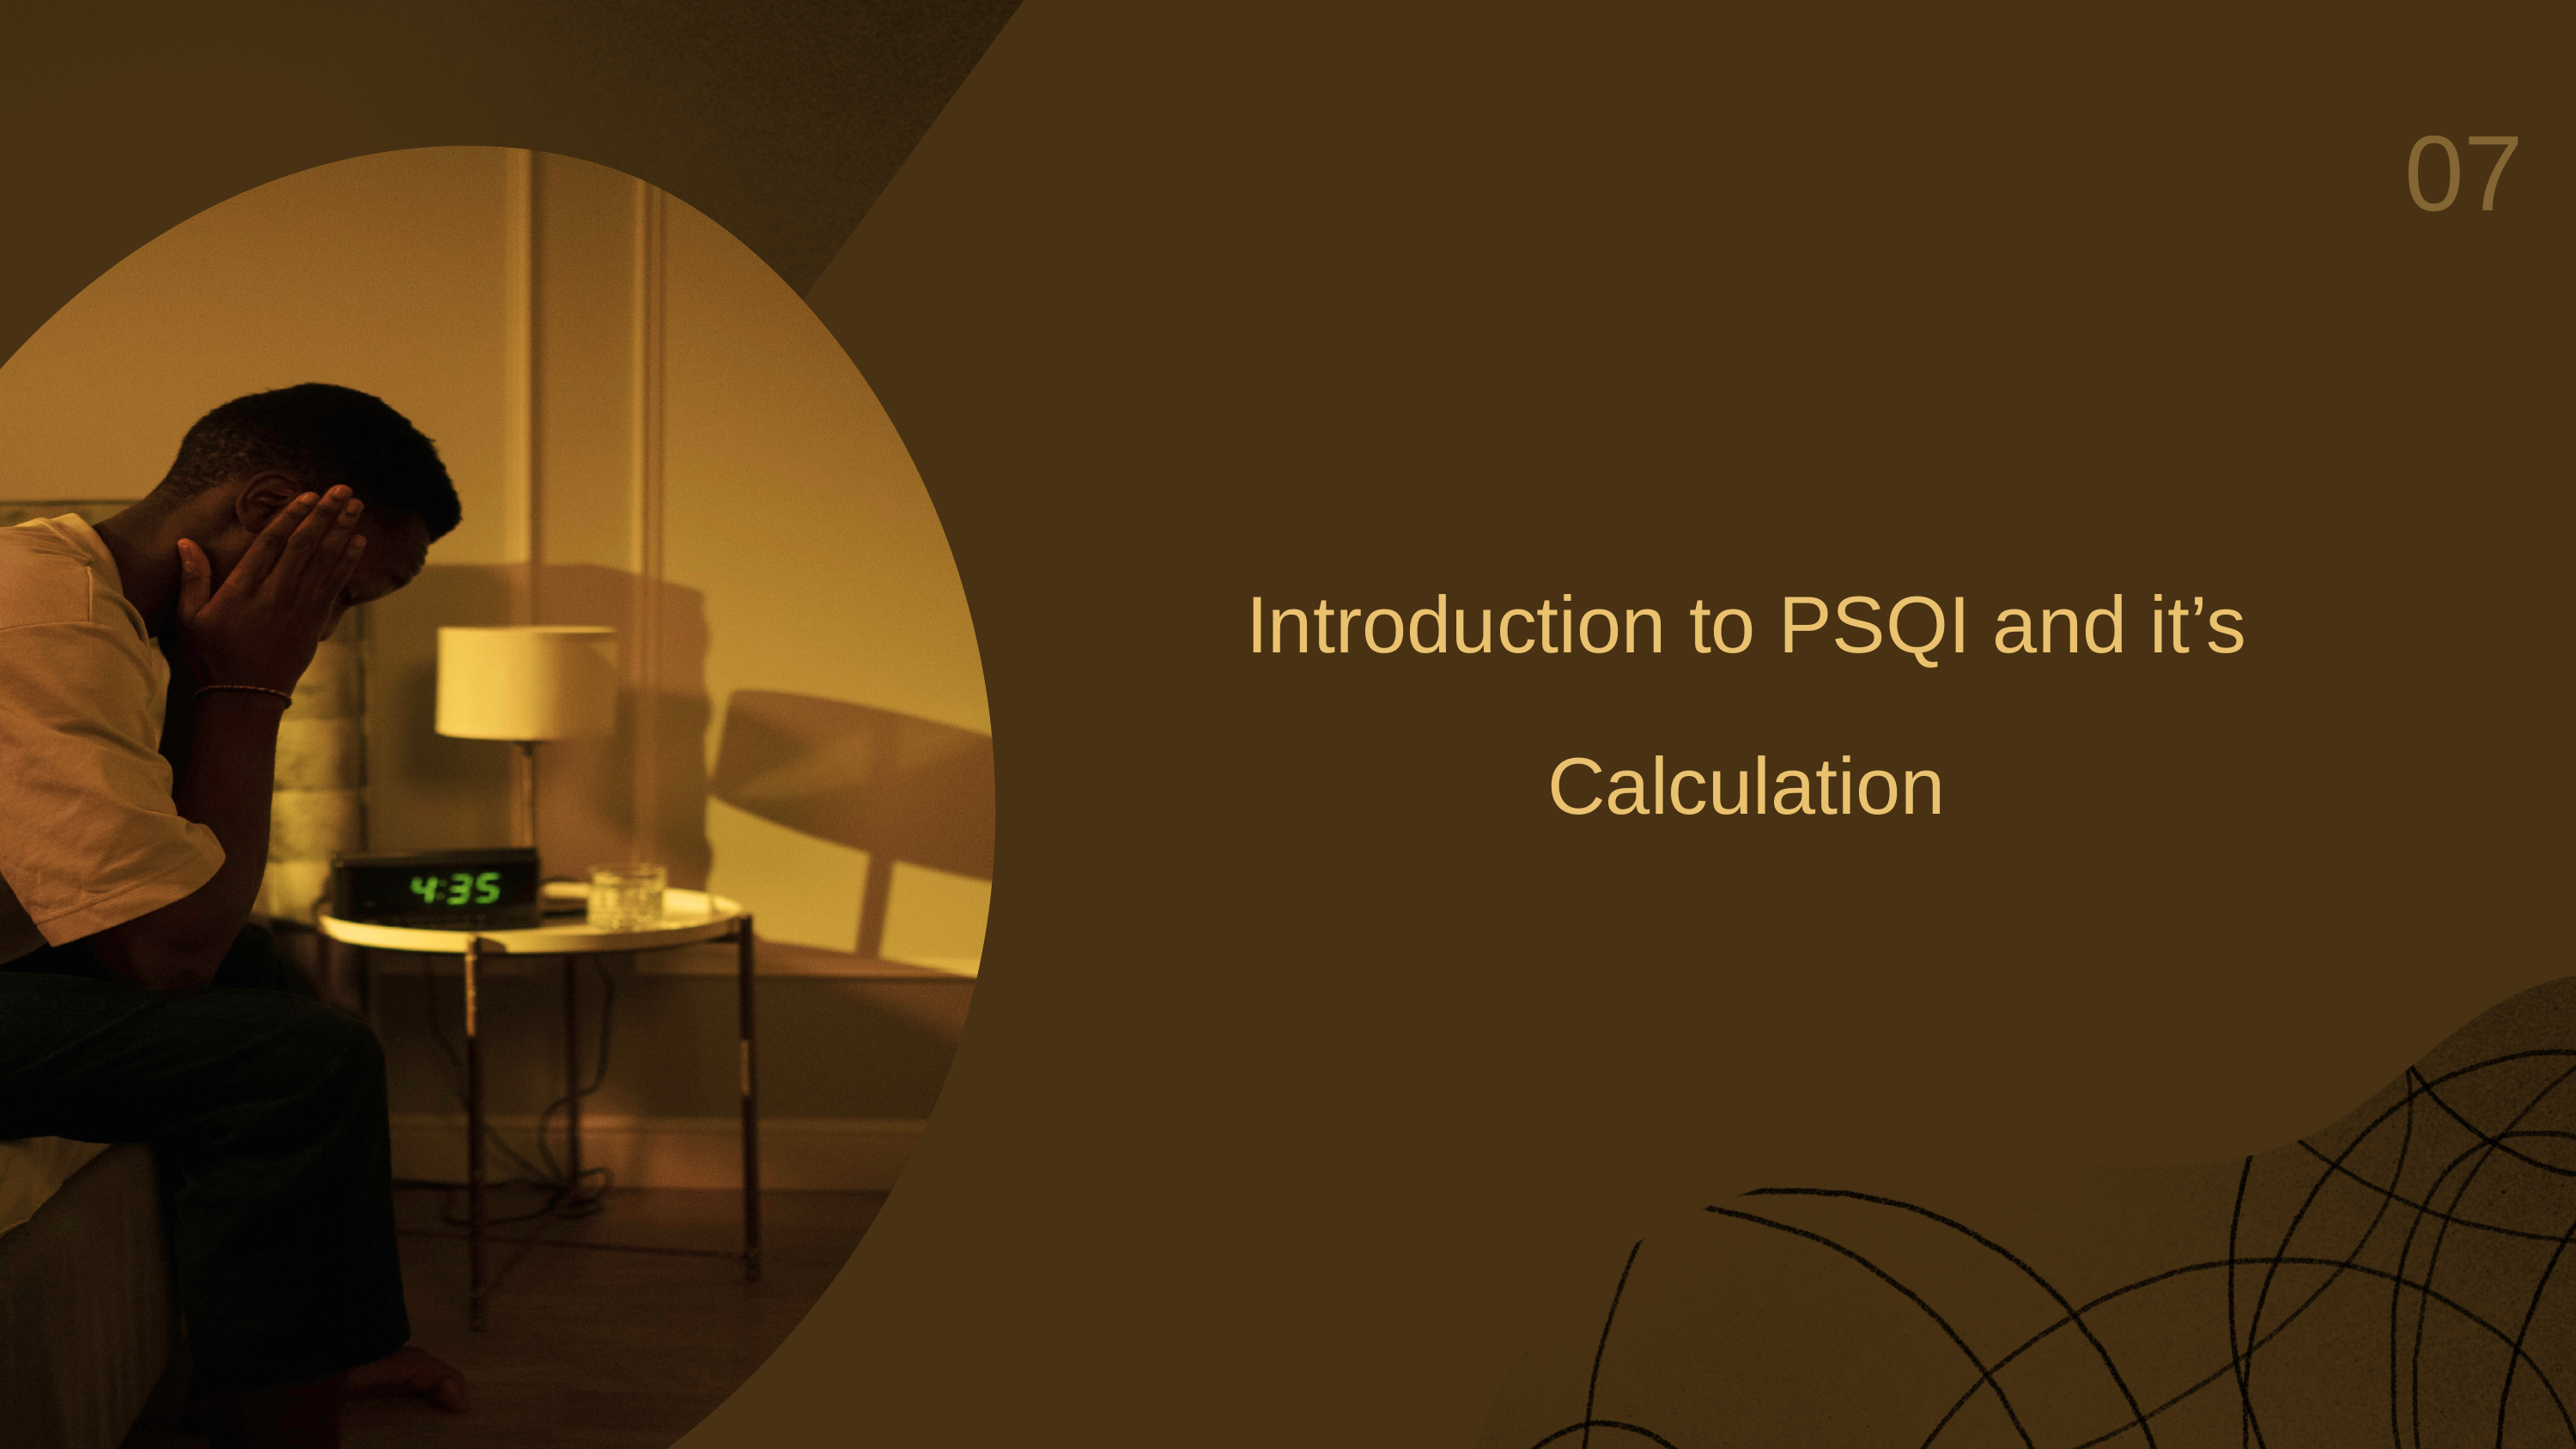

07

Introduction to PSQI and it’s Calculation